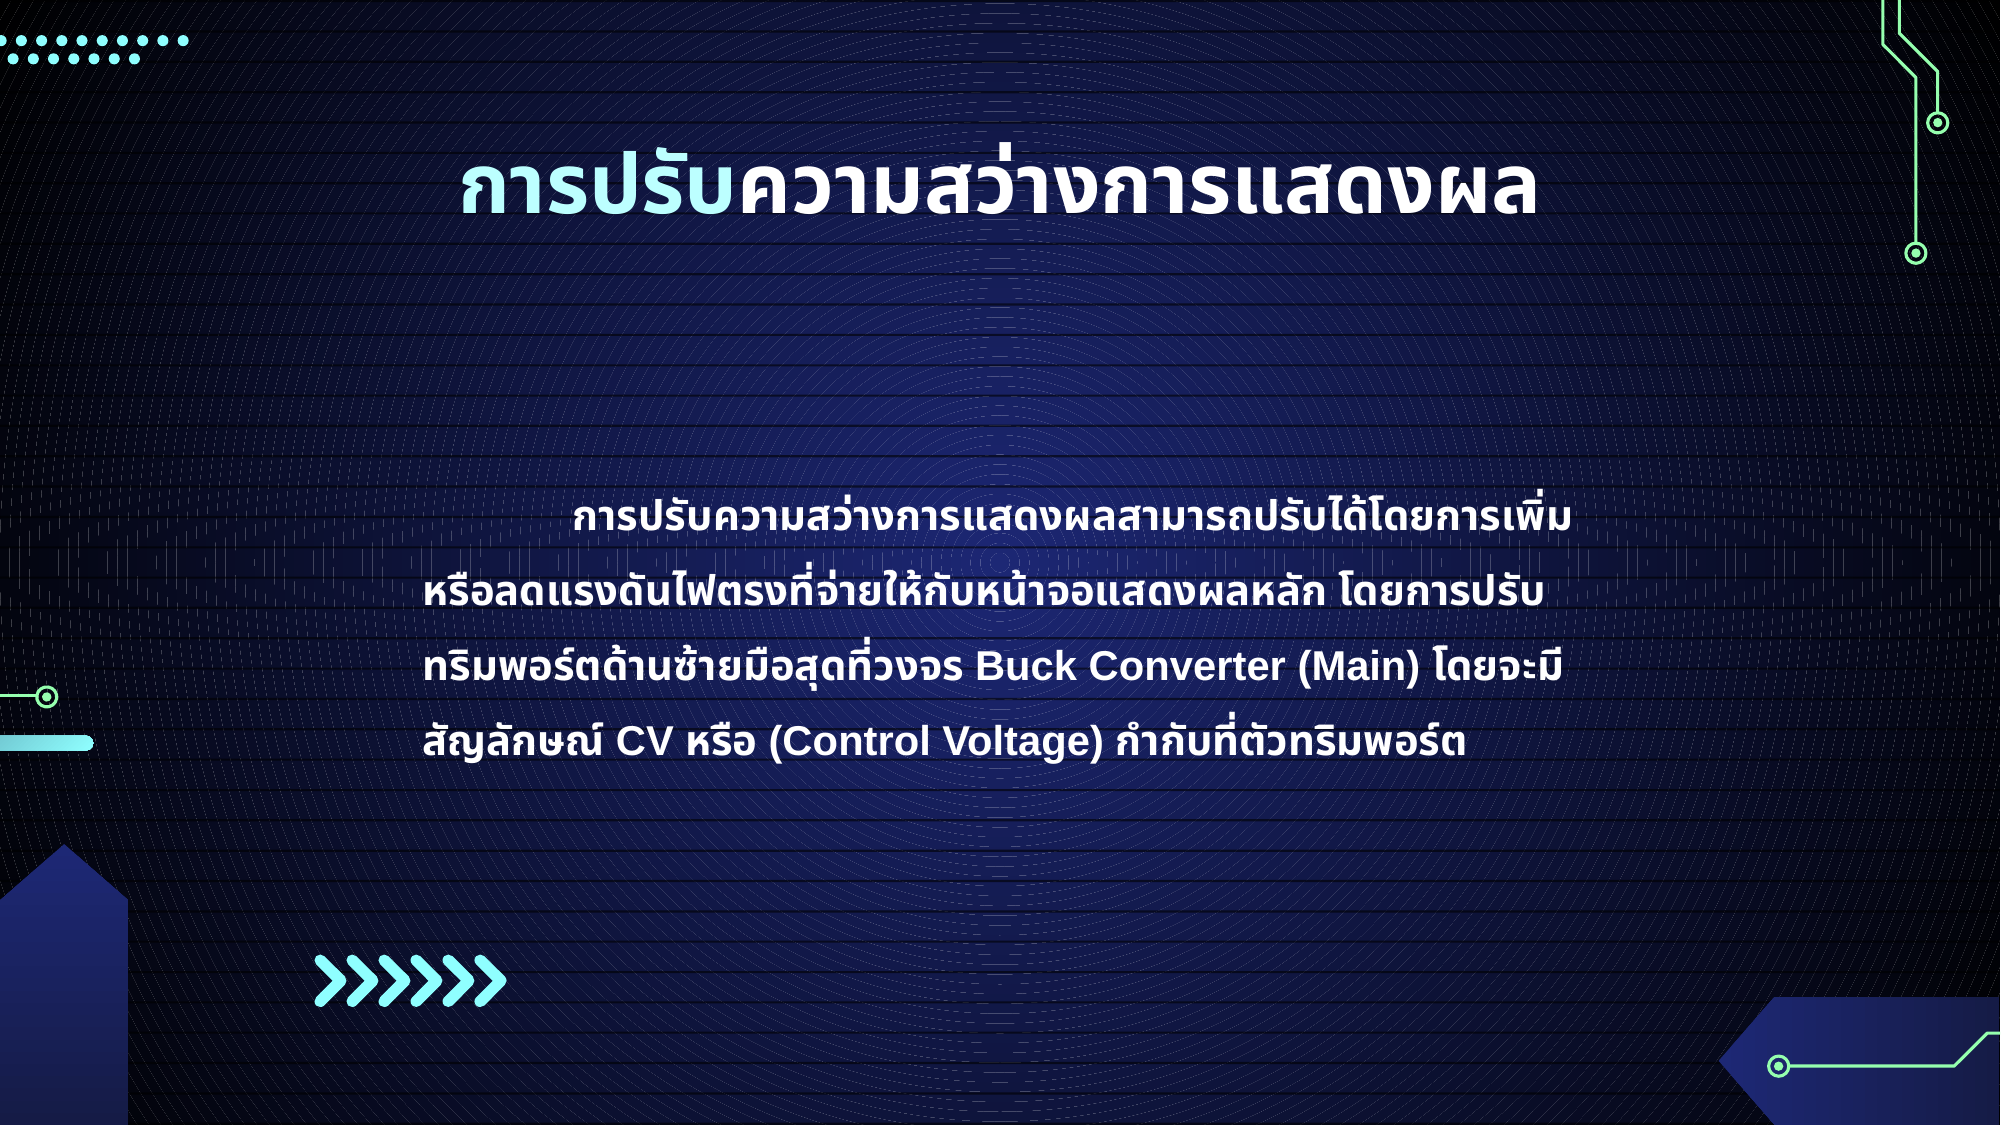

# การปรับความสว่างการแสดงผล
	การปรับความสว่างการแสดงผลสามารถปรับได้โดยการเพิ่มหรือลดแรงดันไฟตรงที่จ่ายให้กับหน้าจอแสดงผลหลัก โดยการปรับทริมพอร์ตด้านซ้ายมือสุดที่วงจร Buck Converter (Main) โดยจะมีสัญลักษณ์ CV หรือ (Control Voltage) กำกับที่ตัวทริมพอร์ต